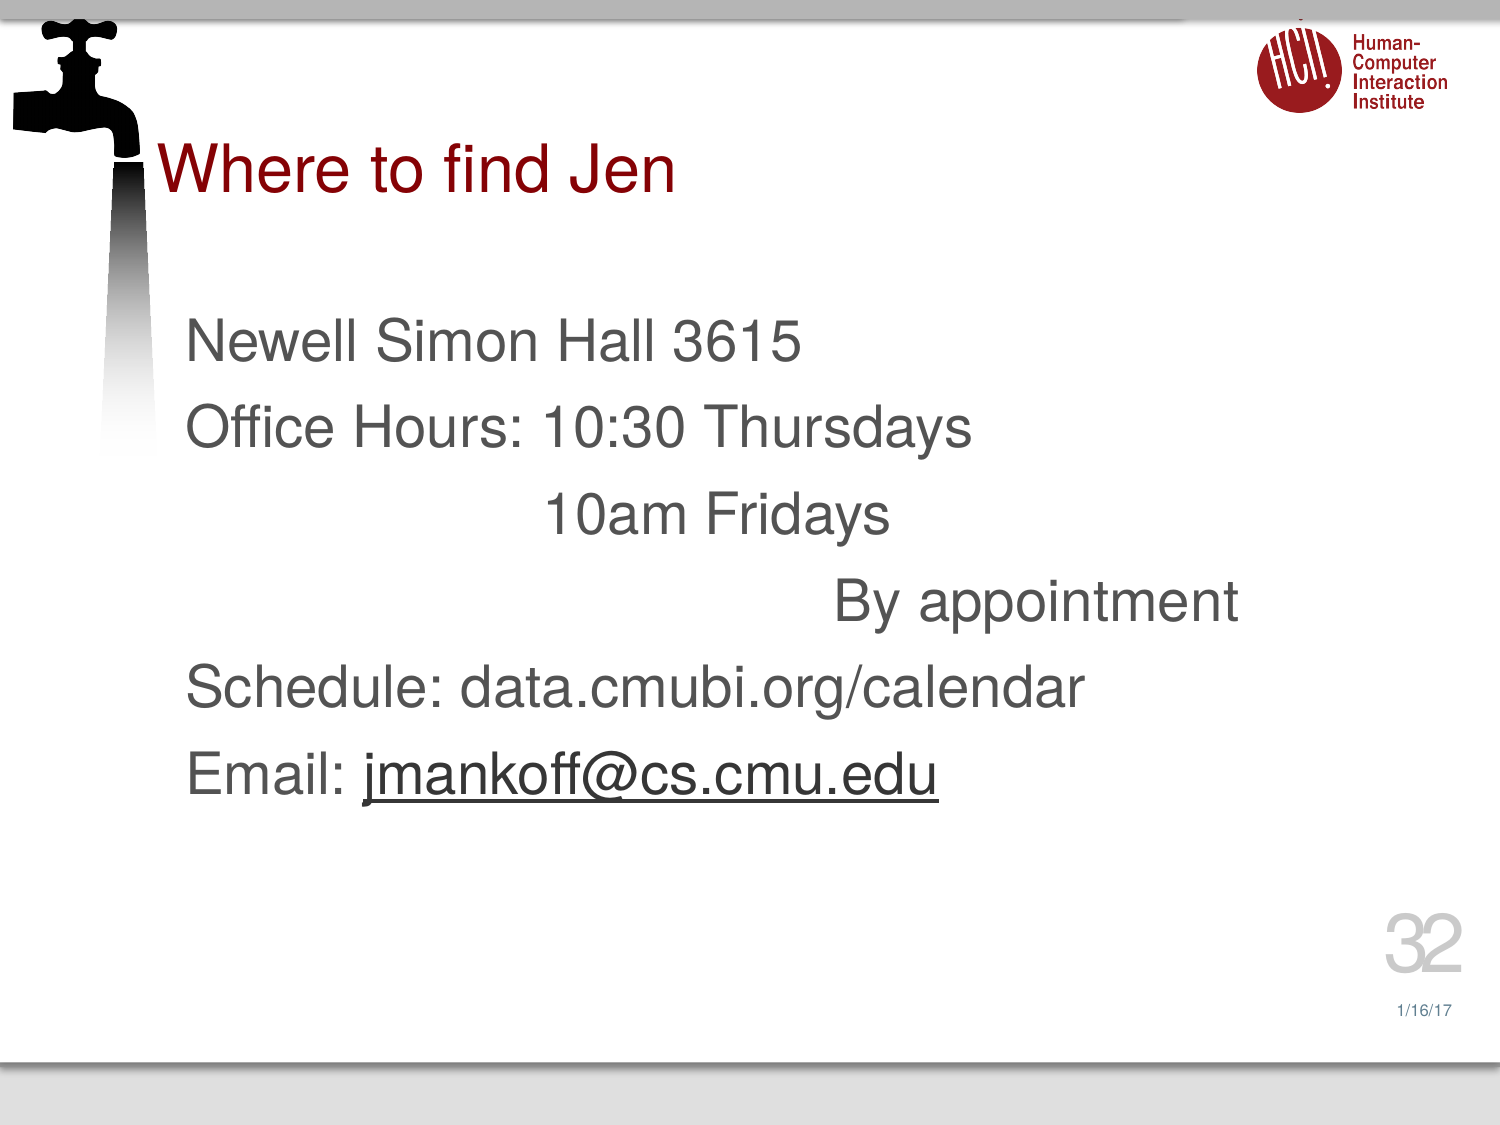

# Where to find Jen
Newell Simon Hall 3615
Office Hours: 10:30 Thursdays
                      10am Fridays
				   By appointment
Schedule: data.cmubi.org/calendar
Email: jmankoff@cs.cmu.edu
32
1/16/17